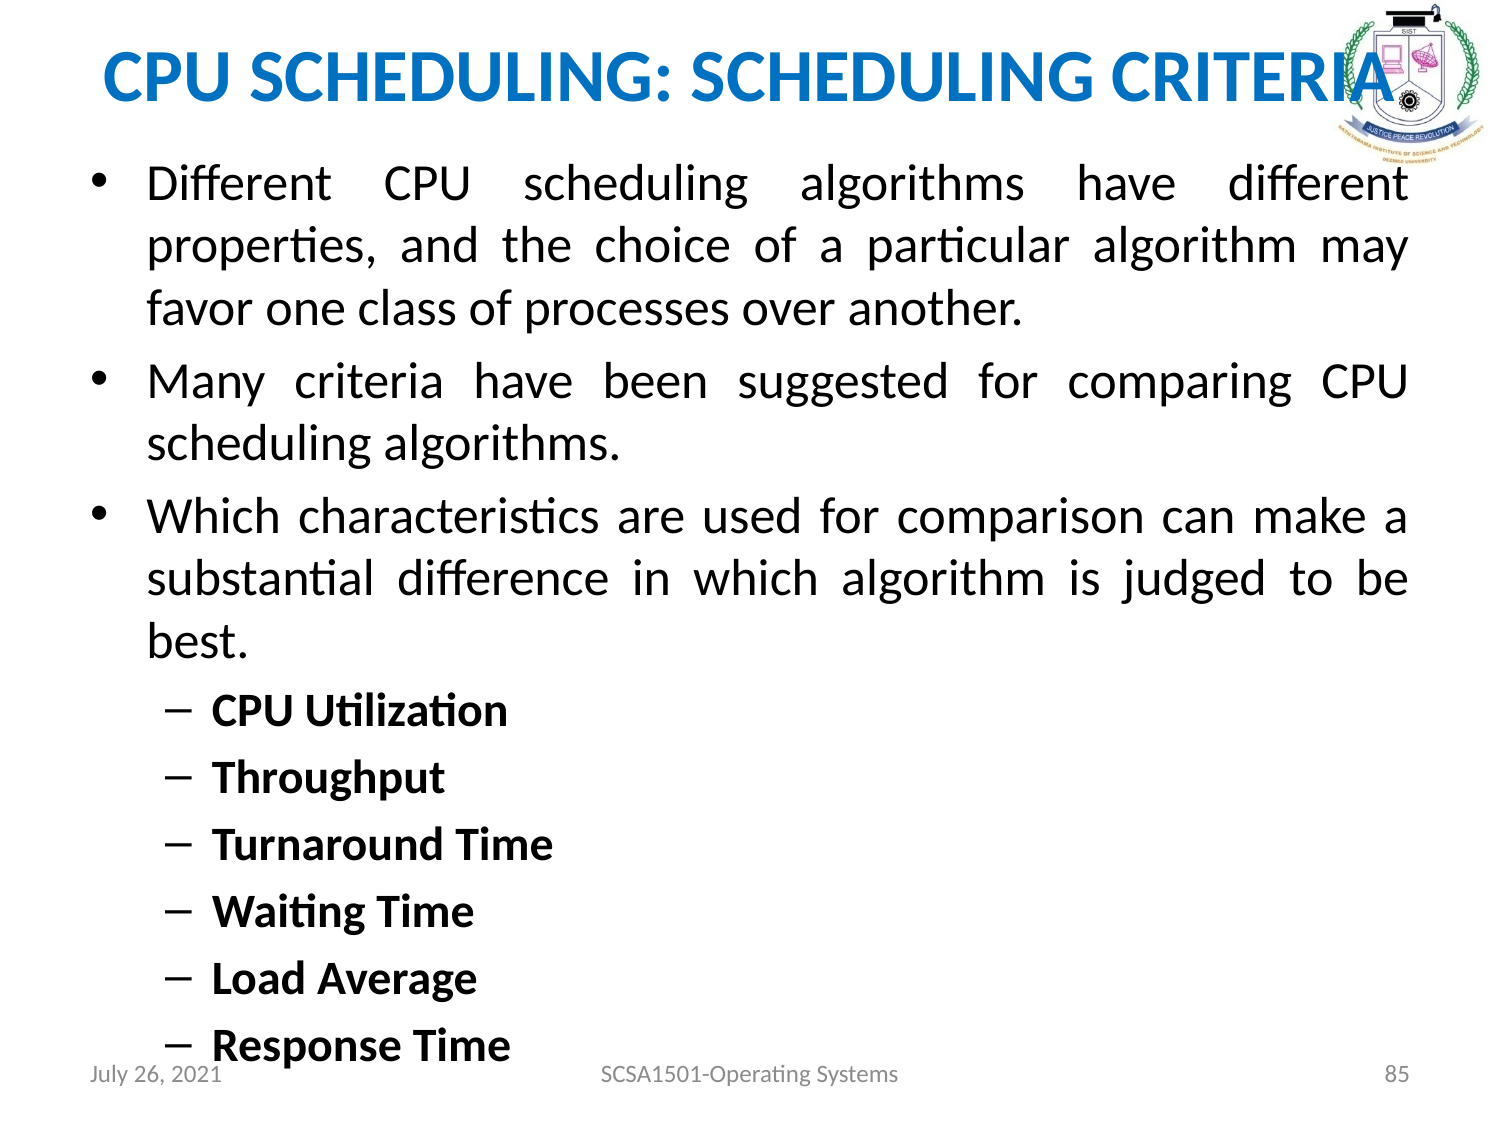

# CPU SCHEDULING: SCHEDULING CRITERIA
Different CPU scheduling algorithms have different properties, and the choice of a particular algorithm may favor one class of processes over another.
Many criteria have been suggested for comparing CPU scheduling algorithms.
Which characteristics are used for comparison can make a substantial difference in which algorithm is judged to be best.
CPU Utilization
Throughput
Turnaround Time
Waiting Time
Load Average
Response Time

July 26, 2021
SCSA1501-Operating Systems
85